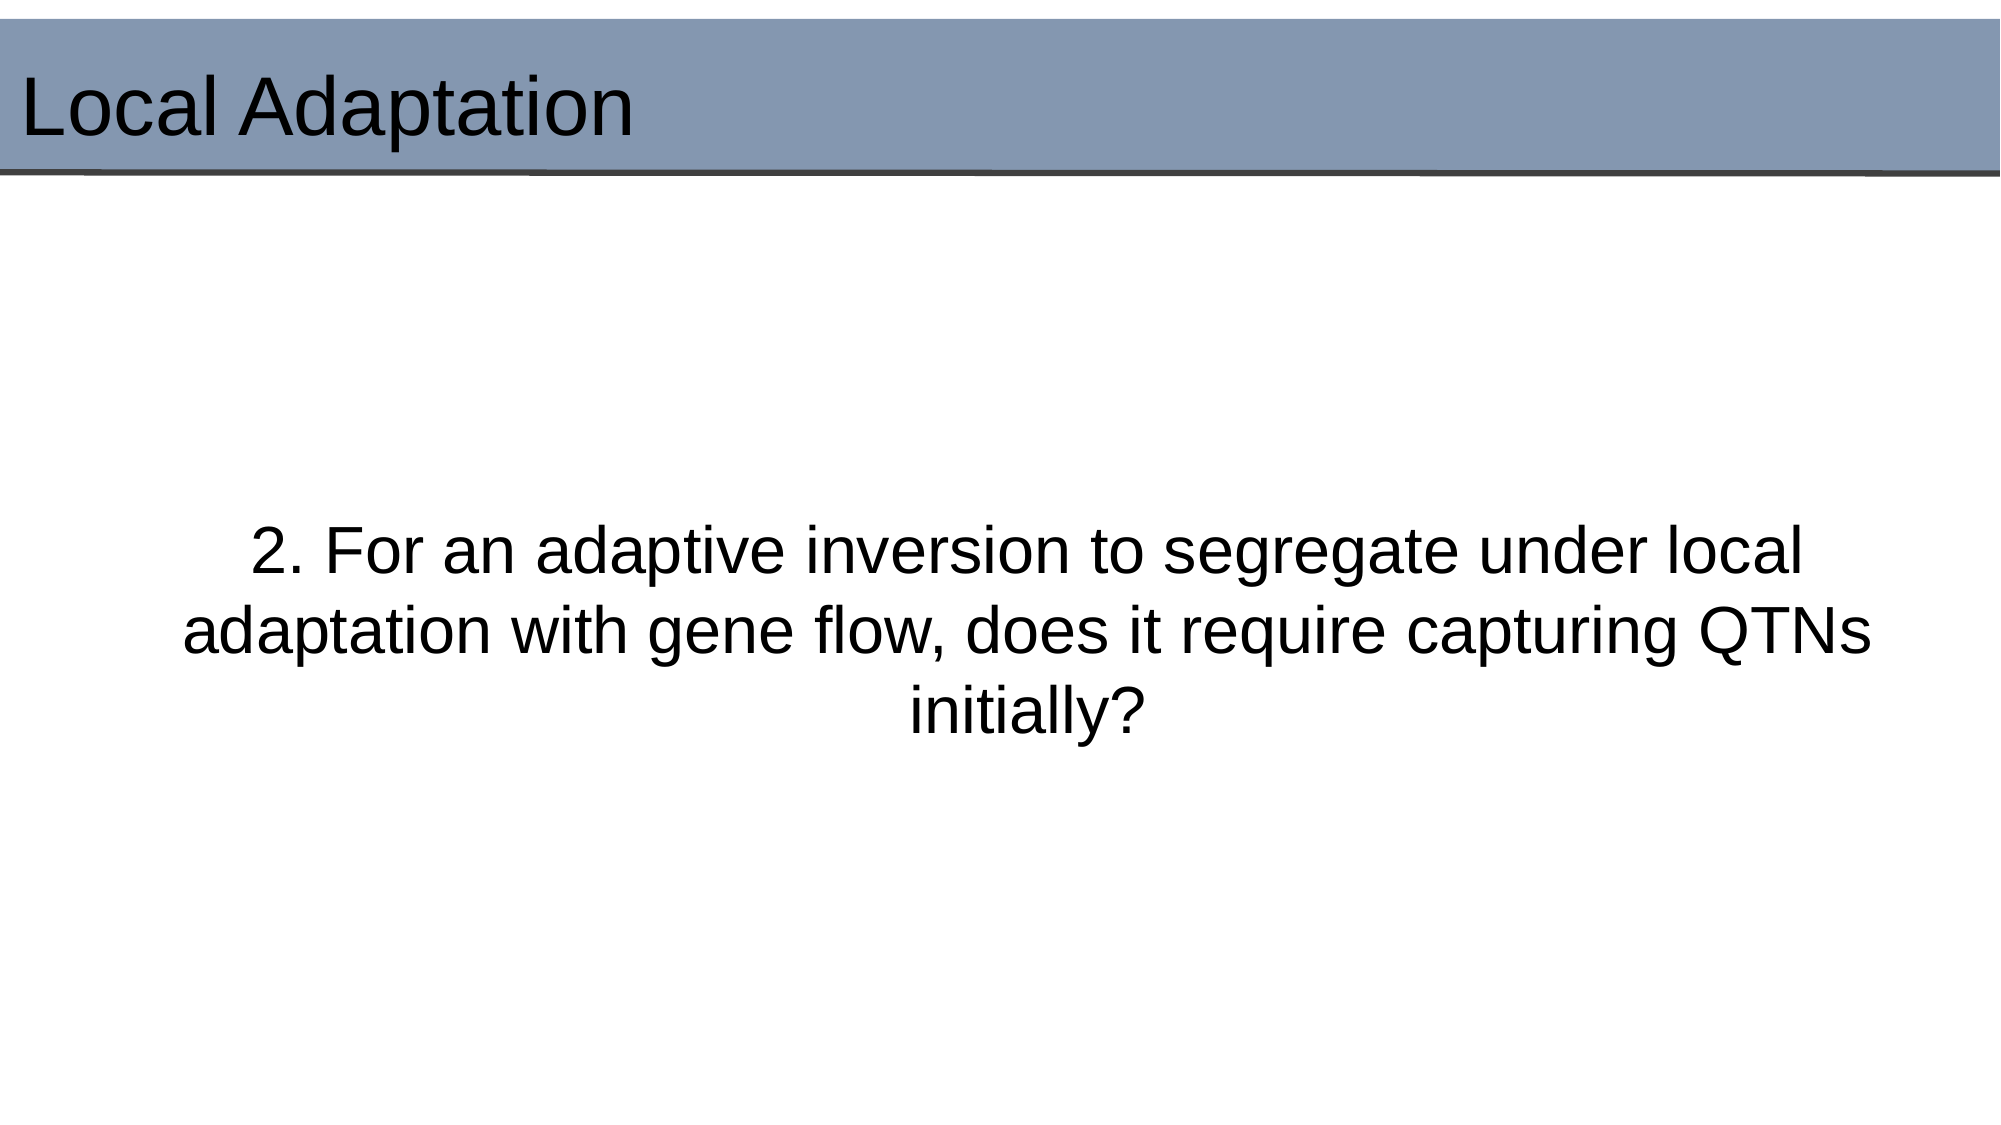

Local Adaptation

2. For an adaptive inversion to segregate under local adaptation with gene flow, does it require capturing QTNs initially?